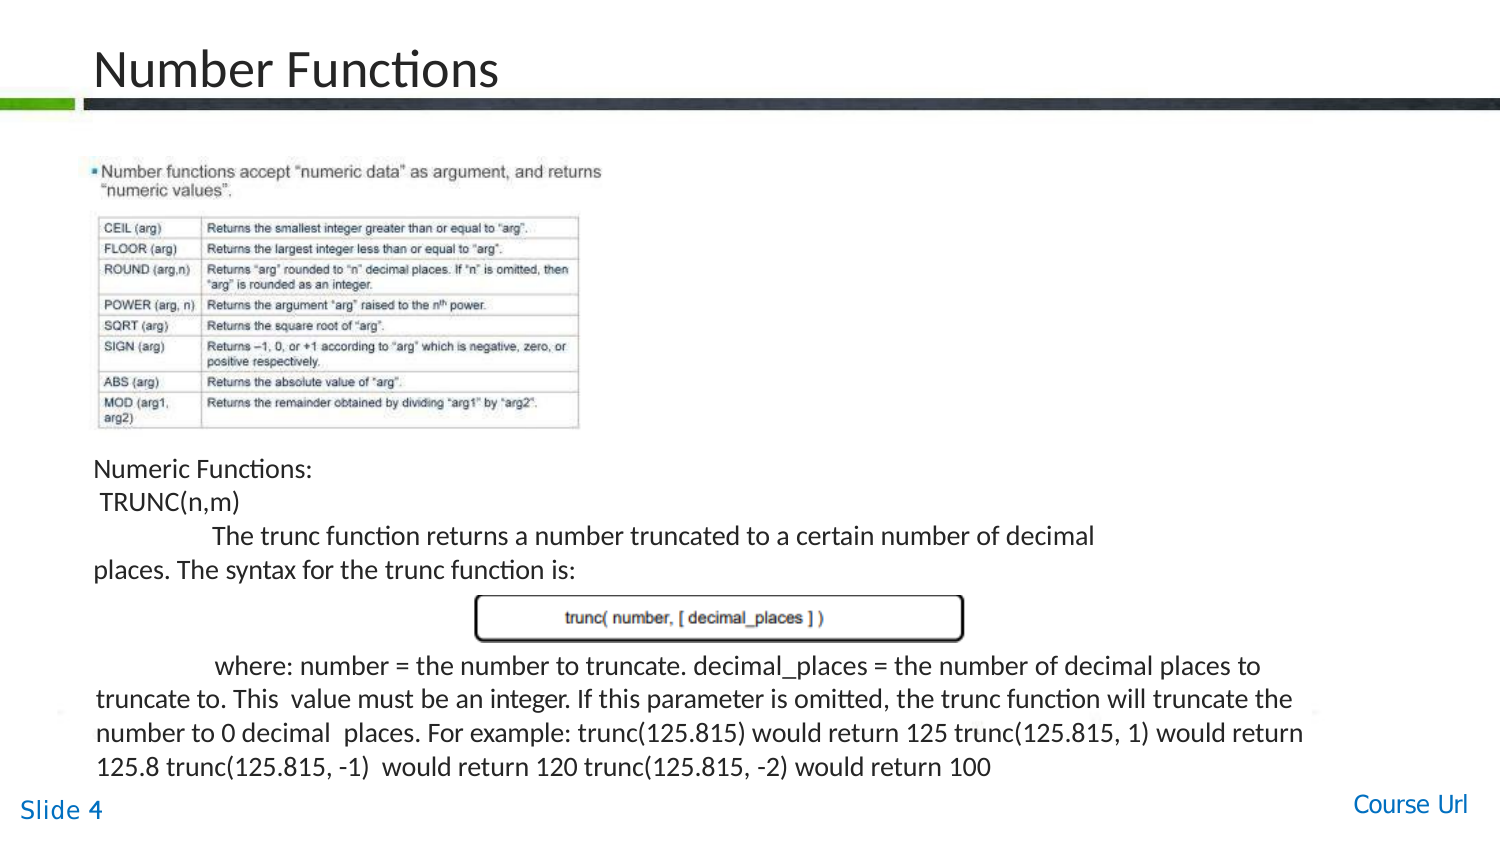

# Number Functions

Numeric Functions:
TRUNC(n,m)
The trunc function returns a number truncated to a certain number of decimal  places. The syntax for the trunc function is:

where: number = the number to truncate. decimal_places = the number of decimal places to truncate to. This  value must be an integer. If this parameter is omitted, the trunc function will truncate the number to 0 decimal  places. For example: trunc(125.815) would return 125 trunc(125.815, 1) would return 125.8 trunc(125.815, -1)  would return 120 trunc(125.815, -2) would return 100

Course Url
Slide 4